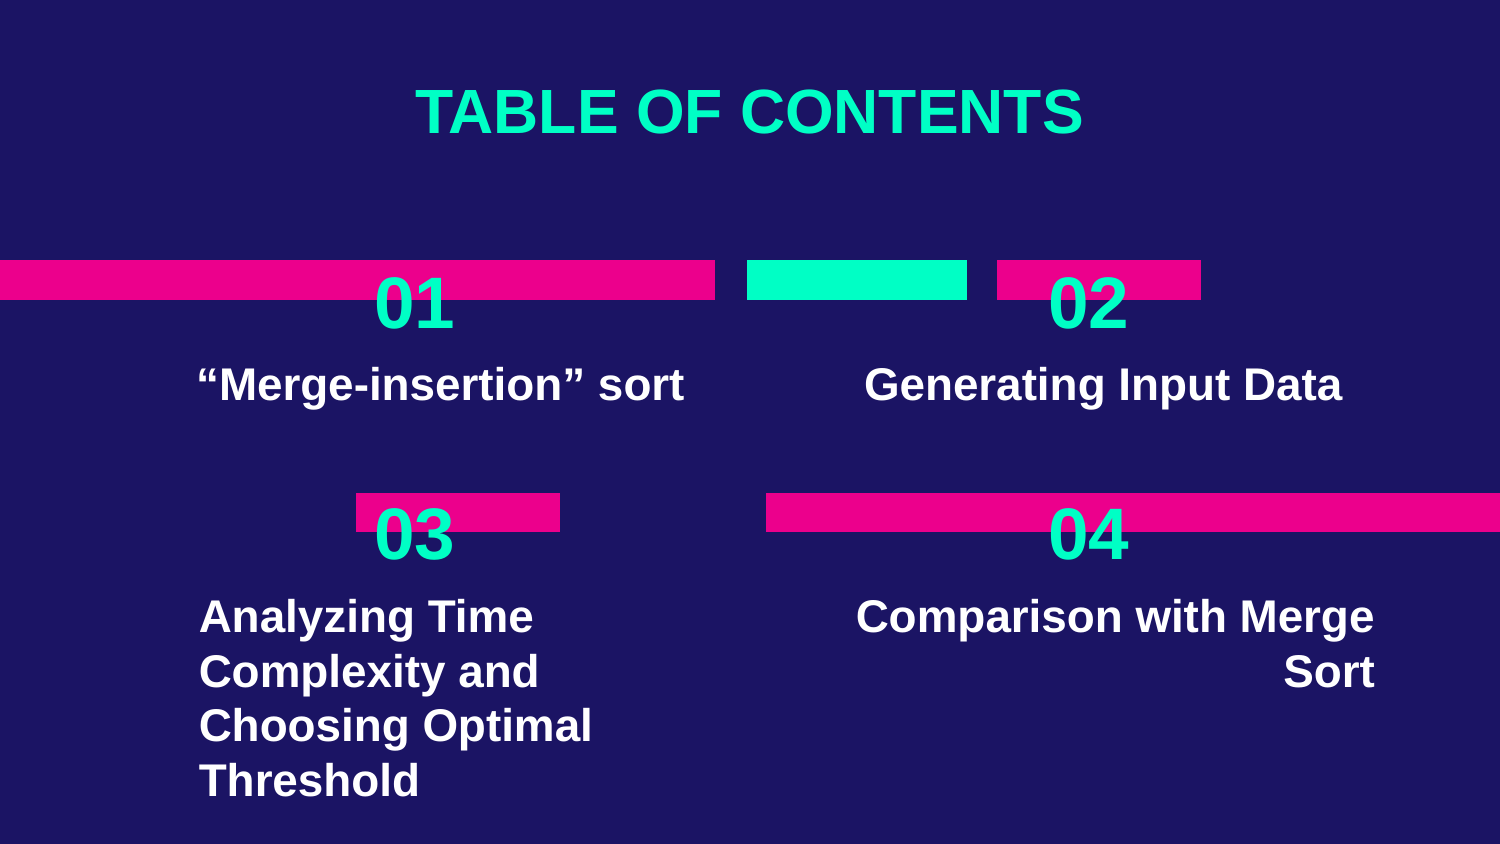

TABLE OF CONTENTS
# 01
02
“Merge-insertion” sort
Generating Input Data
03
04
Analyzing Time Complexity and Choosing Optimal Threshold
Comparison with Merge Sort